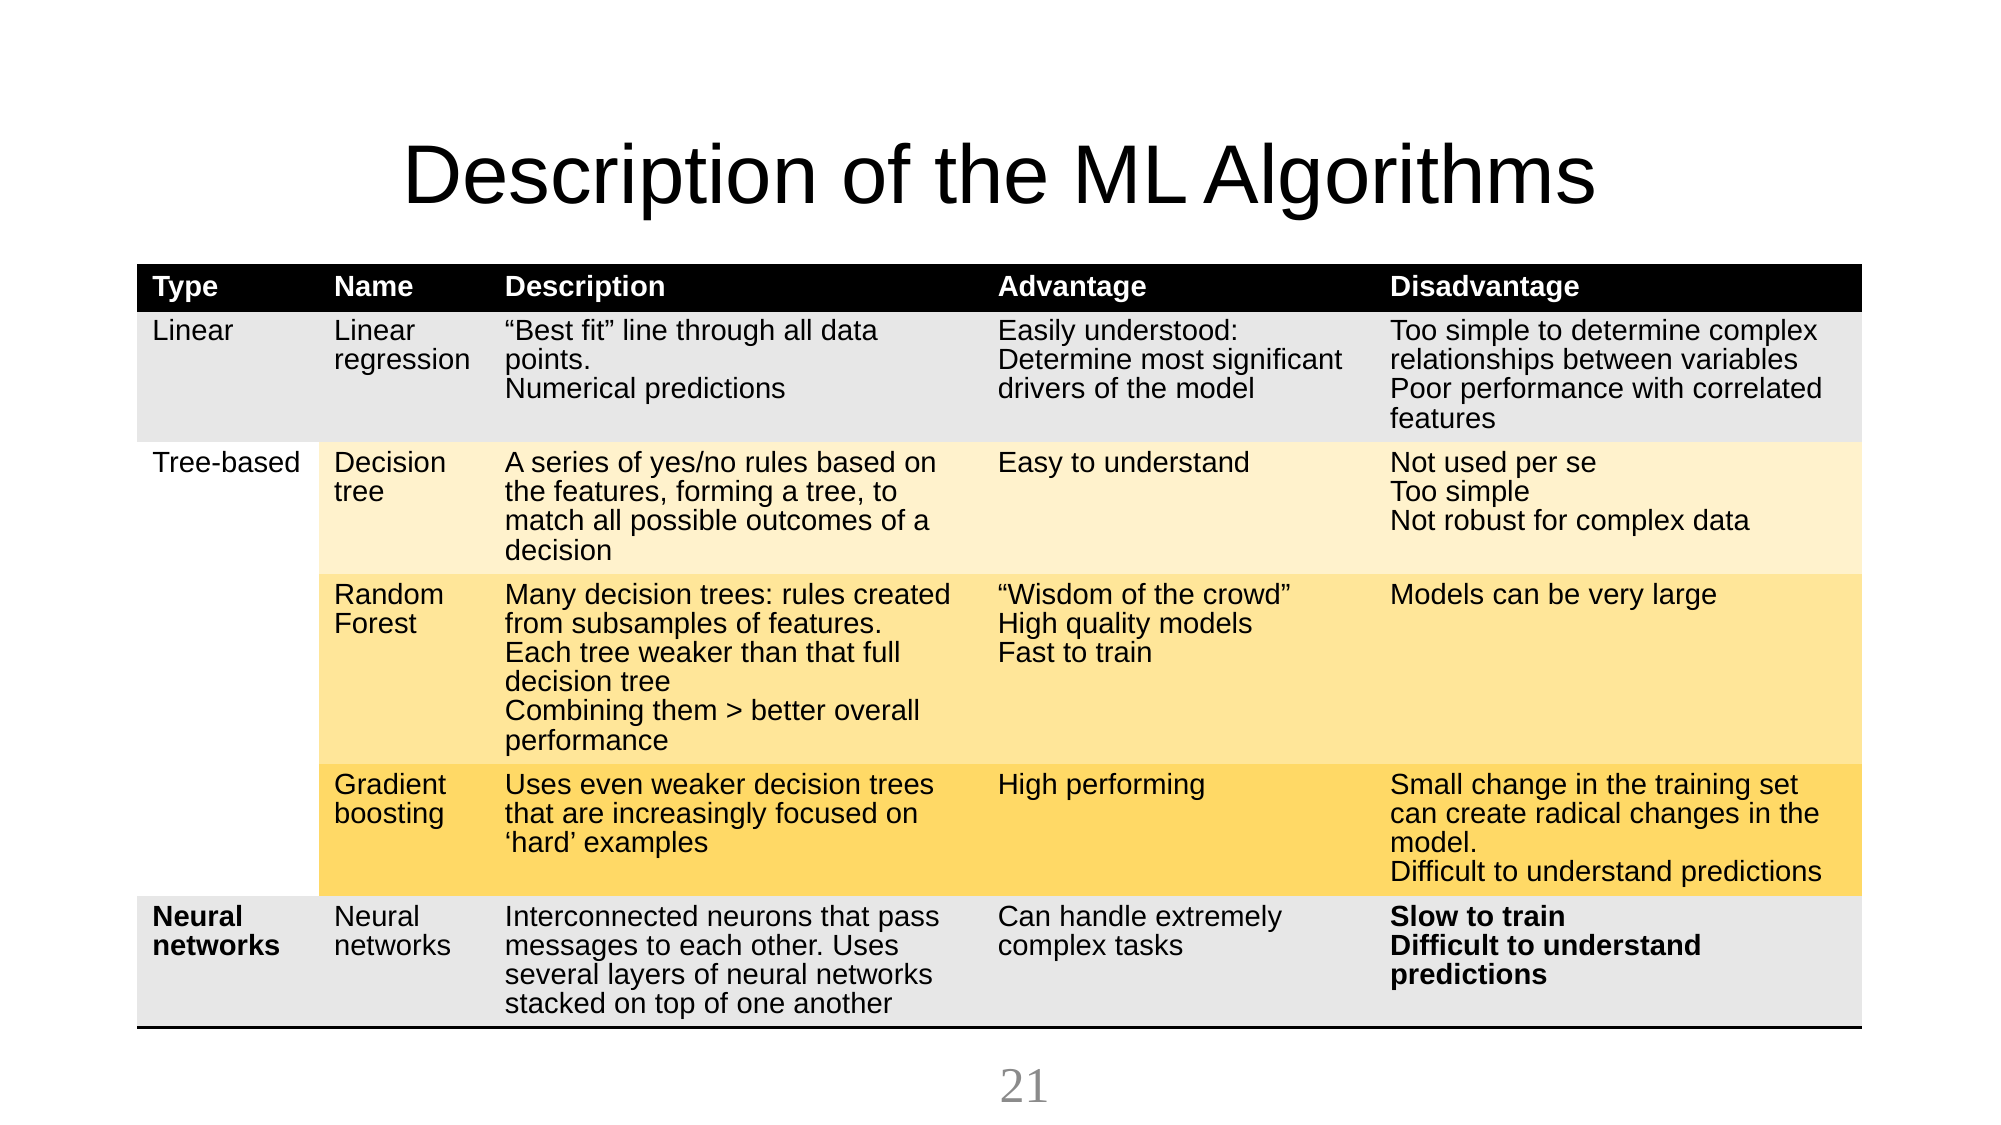

# Description of the ML Algorithms
| Type | Name | Description | Advantage | Disadvantage |
| --- | --- | --- | --- | --- |
| Linear | Linear regression | “Best fit” line through all data points. Numerical predictions | Easily understood: Determine most significant drivers of the model | Too simple to determine complex relationships between variables Poor performance with correlated features |
| Tree-based | Decision tree | A series of yes/no rules based on the features, forming a tree, to match all possible outcomes of a decision | Easy to understand | Not used per se Too simple Not robust for complex data |
|  | Random Forest | Many decision trees: rules created from subsamples of features. Each tree weaker than that full decision tree Combining them > better overall performance | “Wisdom of the crowd” High quality models Fast to train | Models can be very large |
|  | Gradient boosting | Uses even weaker decision trees that are increasingly focused on ‘hard’ examples | High performing | Small change in the training set can create radical changes in the model. Difficult to understand predictions |
| Neural networks | Neural networks | Interconnected neurons that pass messages to each other. Uses several layers of neural networks stacked on top of one another | Can handle extremely complex tasks | Slow to train Difficult to understand predictions |
21